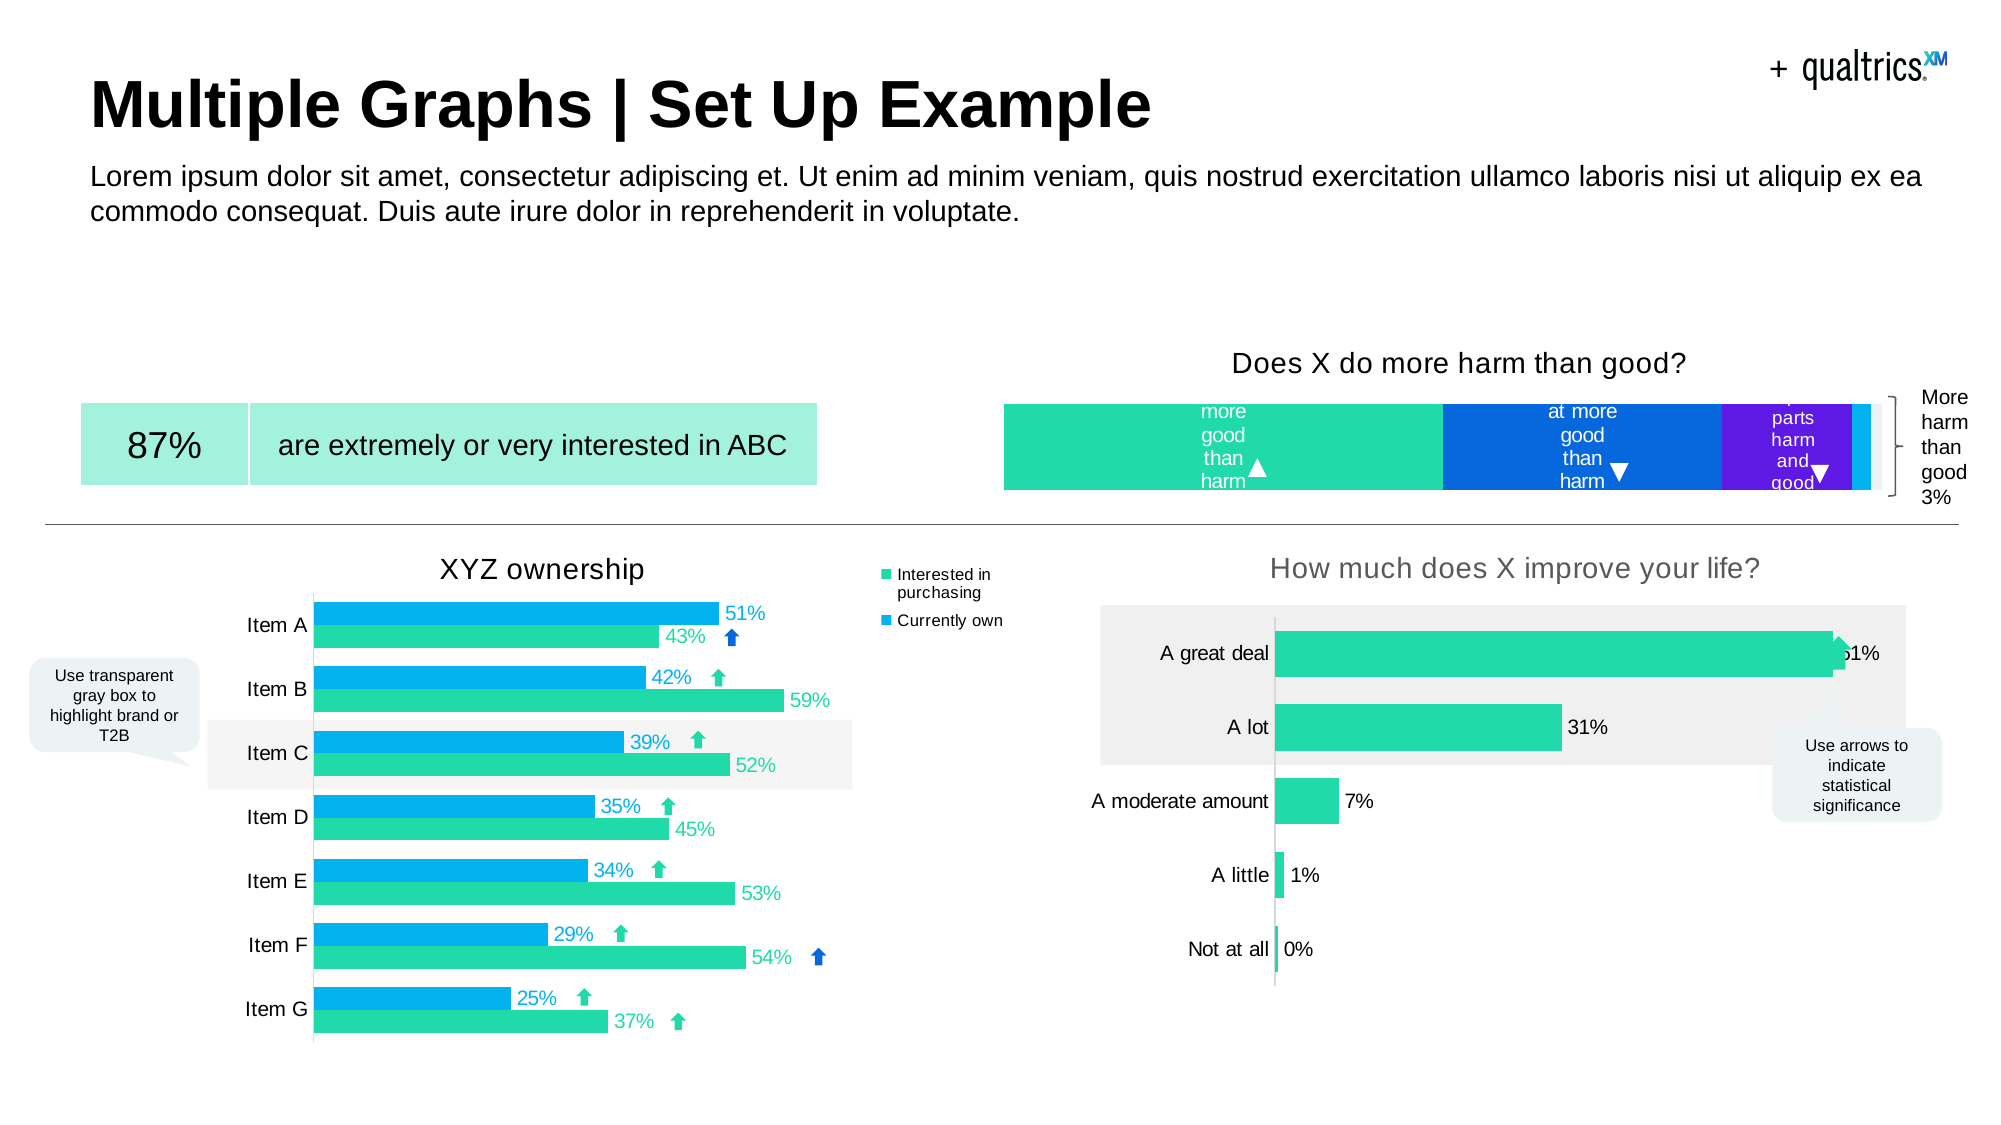

# Multiple Graphs | Set Up Example
Lorem ipsum dolor sit amet, consectetur adipiscing et. Ut enim ad minim veniam, quis nostrud exercitation ullamco laboris nisi ut aliquip ex ea commodo consequat. Duis aute irure dolor in reprehenderit in voluptate.

### Chart: Does X do more harm than good?

| Category | Much more good than harm | Somewhat more good than harm | Equal parts harm and good | Somewhat more harm than good | Much more harm than good |
|---|---|---|---|---|---|
|  | 0.5 | 0.318 | 0.148 | 0.022 | 0.012 |
More harm than good
3%
| 87% | are extremely or very interested in ABC |
| --- | --- |

### Chart: XYZ ownership

| Category | Currently own | Interested in purchasing |
|---|---|---|
| Item A | 0.508 | 0.433 |
| Item B | 0.416 | 0.589 |
| Item C | 0.389 | 0.521 |
| Item D | 0.352 | 0.445 |
| Item E | 0.343 | 0.528 |
| Item F | 0.293 | 0.541 |
| Item G | 0.247 | 0.369 |

### Chart: How much does X improve your life?

| Category | Tech impact on life |
|---|---|
| A great deal | 0.606 |
| A lot | 0.311 |
| A moderate amount | 0.069 |
| A little | 0.01 |
| Not at all | 0.003 |

Use transparent gray box to highlight brand or T2B

Use arrows to indicate statistical significance